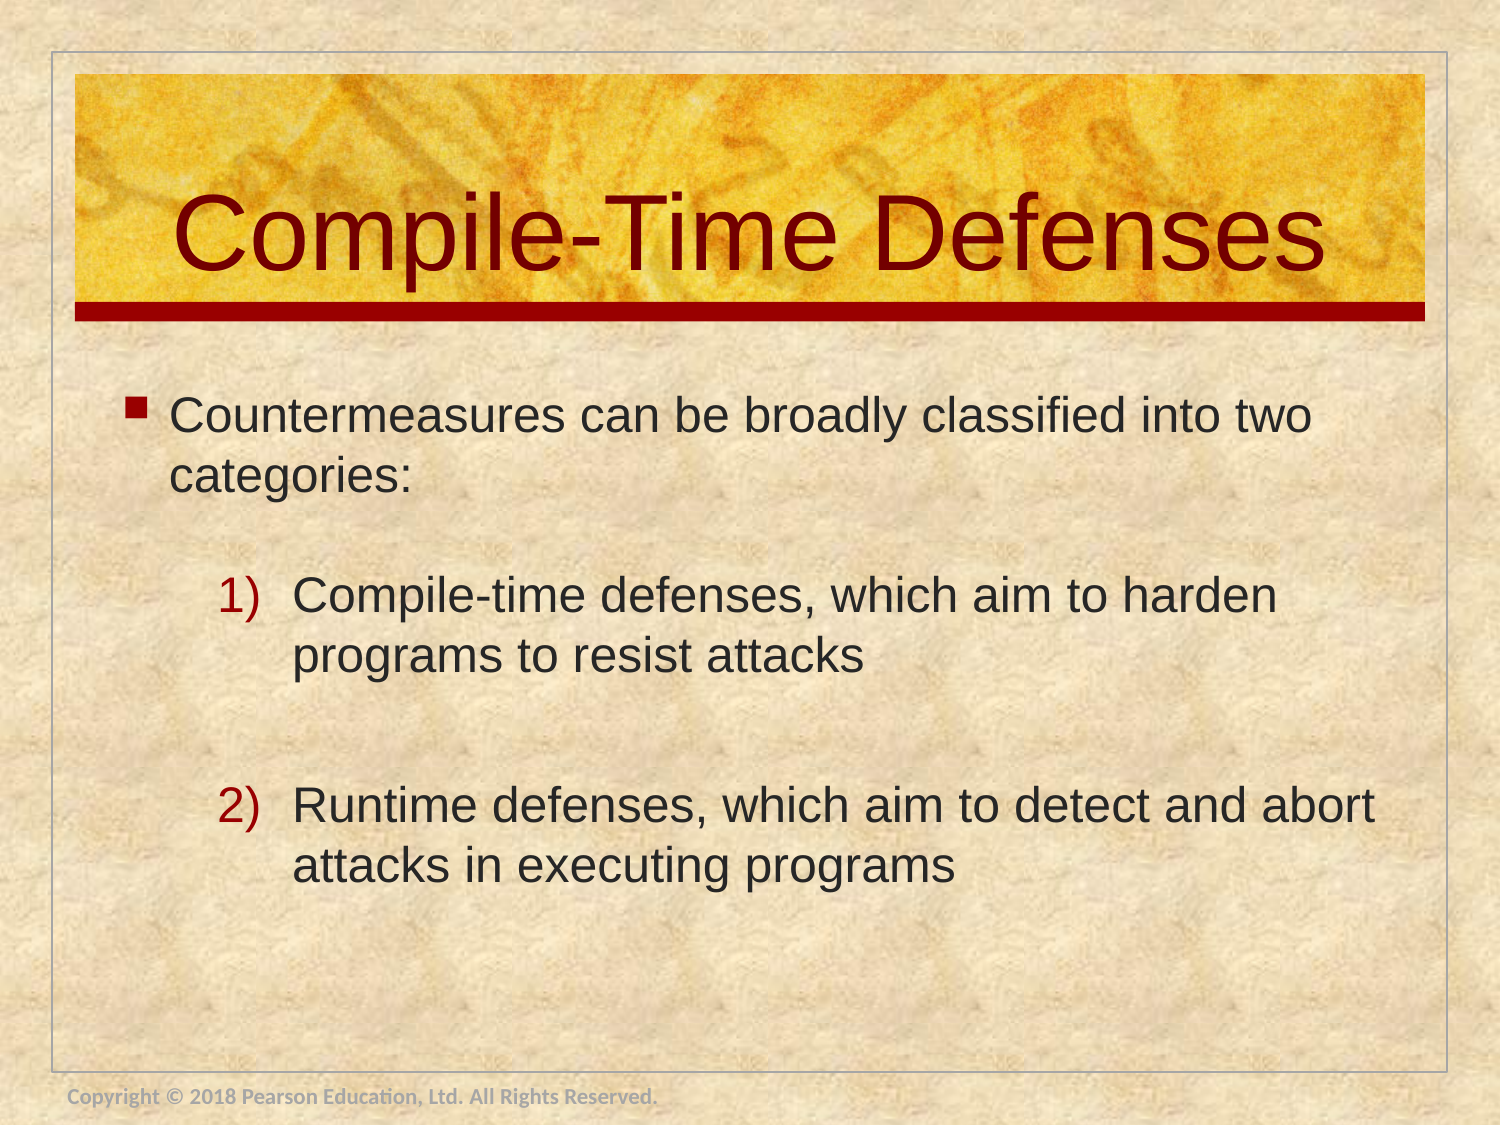

# Compile-Time Defenses
Countermeasures can be broadly classified into two categories:

Compile-time defenses, which aim to harden programs to resist attacks

Runtime defenses, which aim to detect and abort attacks in executing programs
Copyright © 2018 Pearson Education, Ltd. All Rights Reserved.